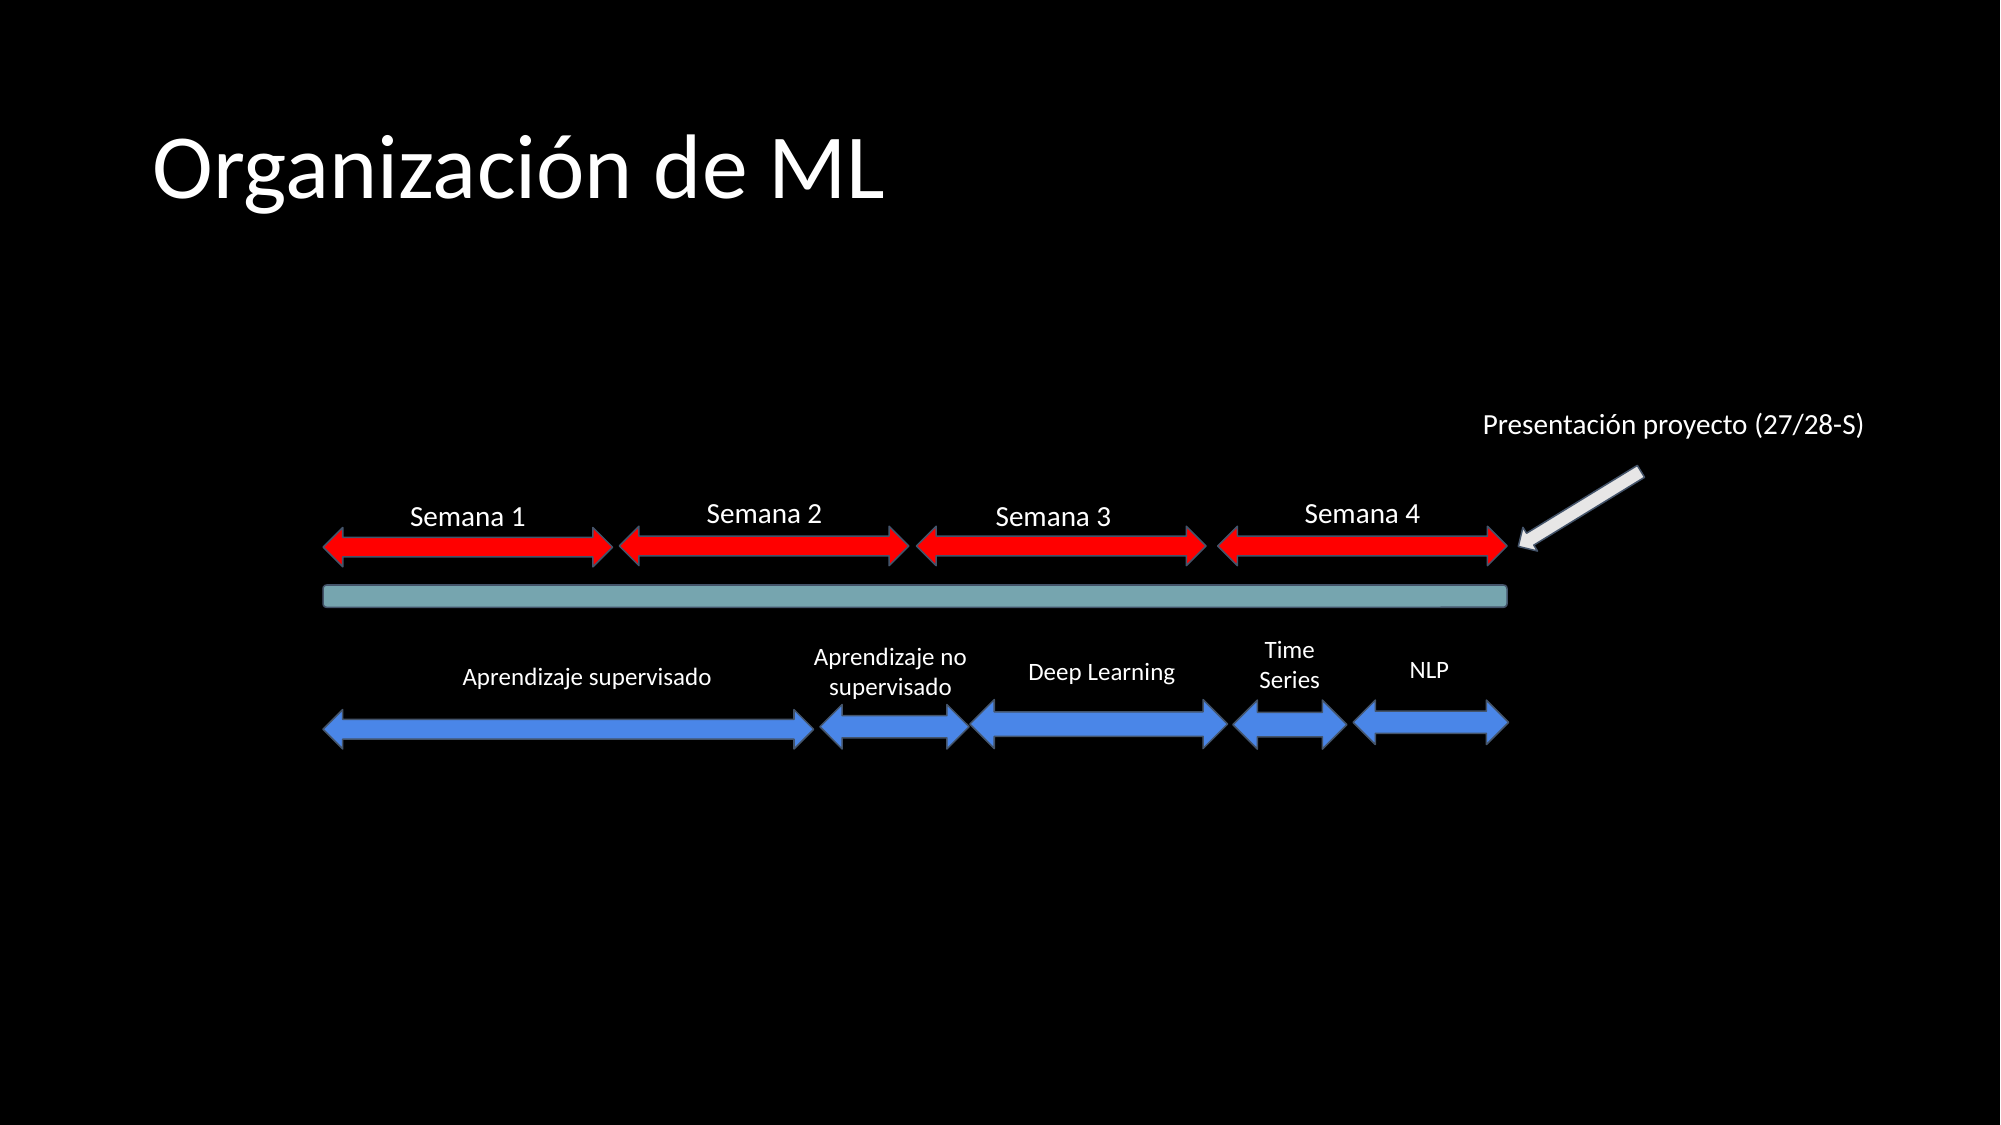

# Organización de ML
Presentación proyecto (27/28-S)
Semana 2
Semana 4
Semana 1
Semana 3

Time
Series
Aprendizaje no supervisado
NLP
Deep Learning
Aprendizaje supervisado